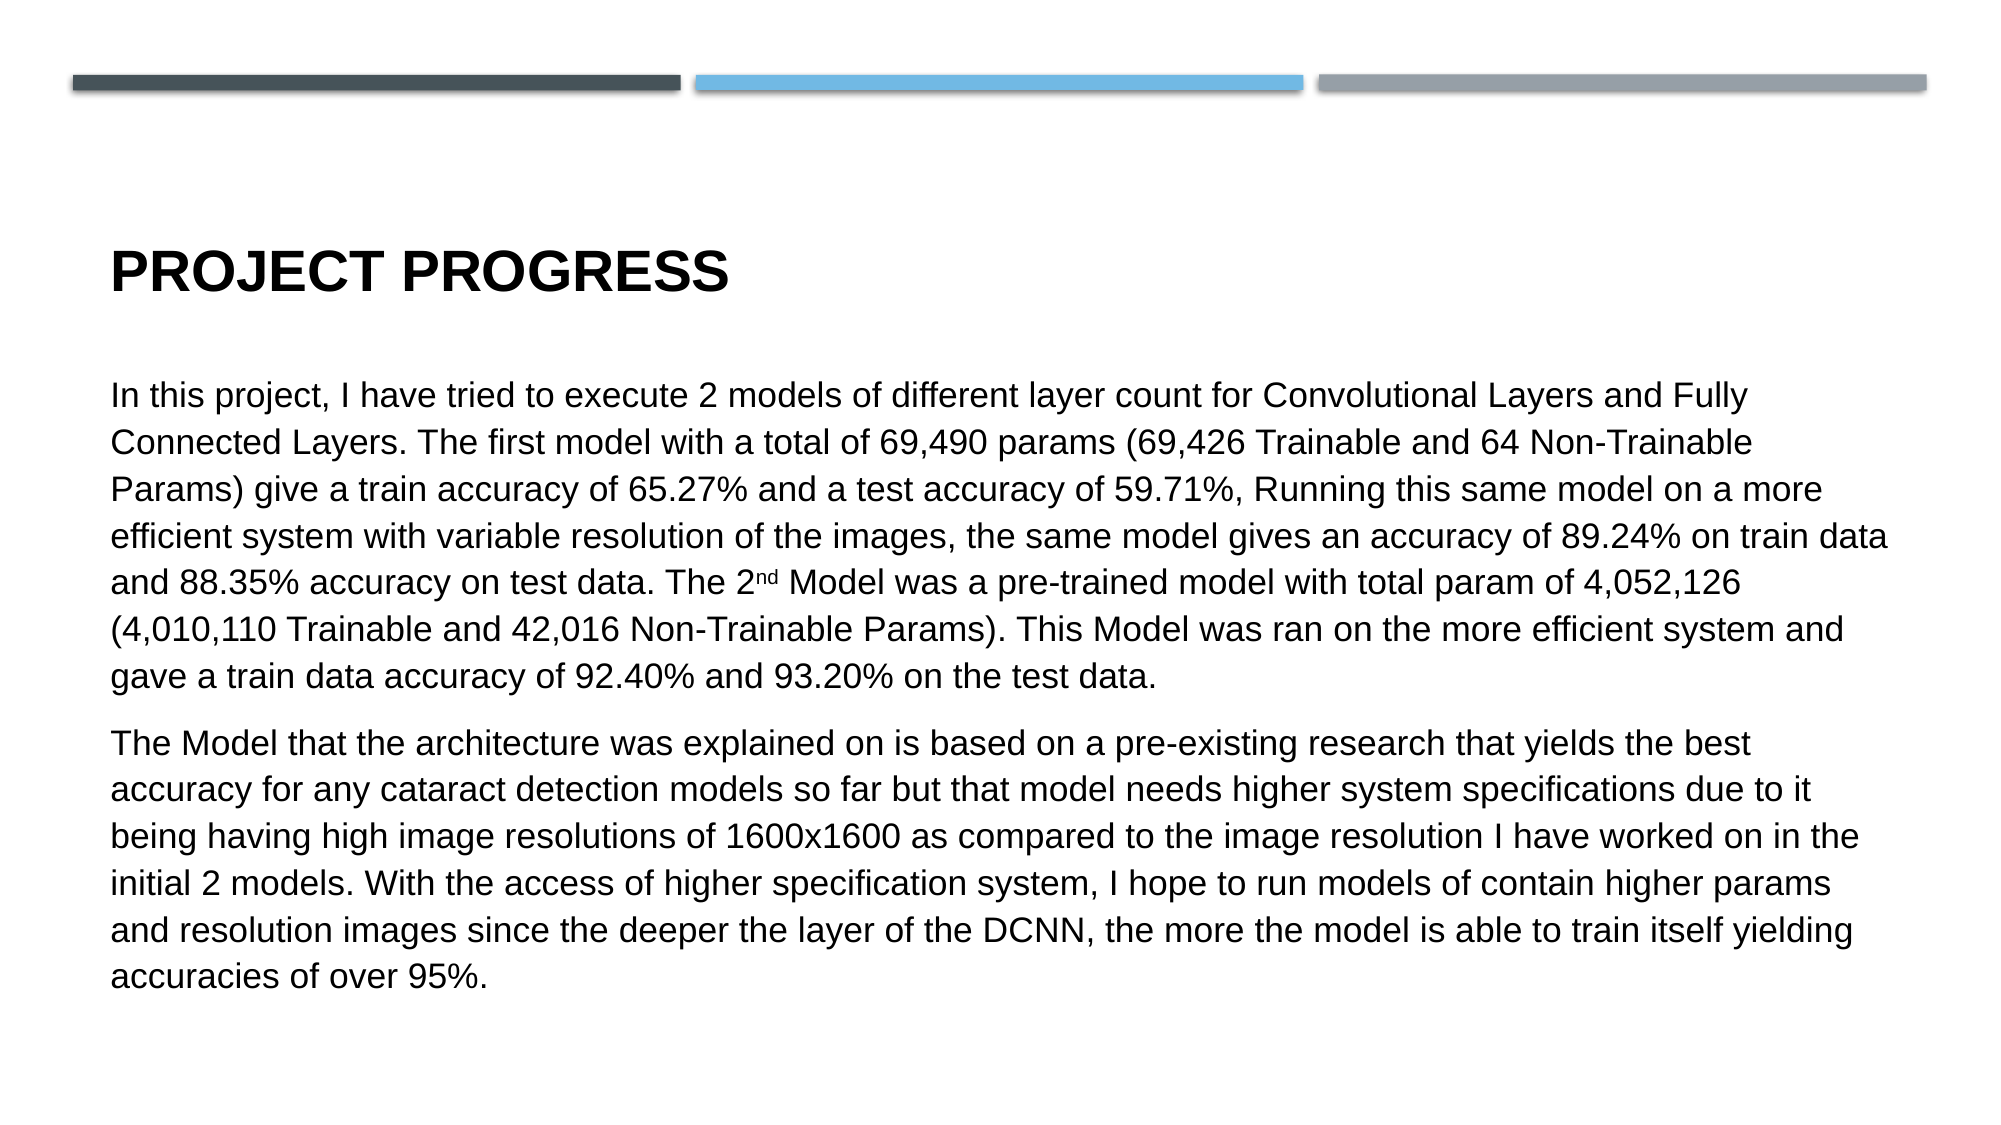

# PROJECT PROGRESS
In this project, I have tried to execute 2 models of different layer count for Convolutional Layers and Fully Connected Layers. The first model with a total of 69,490 params (69,426 Trainable and 64 Non-Trainable Params) give a train accuracy of 65.27% and a test accuracy of 59.71%, Running this same model on a more efficient system with variable resolution of the images, the same model gives an accuracy of 89.24% on train data and 88.35% accuracy on test data. The 2nd Model was a pre-trained model with total param of 4,052,126 (4,010,110 Trainable and 42,016 Non-Trainable Params). This Model was ran on the more efficient system and gave a train data accuracy of 92.40% and 93.20% on the test data.
The Model that the architecture was explained on is based on a pre-existing research that yields the best accuracy for any cataract detection models so far but that model needs higher system specifications due to it being having high image resolutions of 1600x1600 as compared to the image resolution I have worked on in the initial 2 models. With the access of higher specification system, I hope to run models of contain higher params and resolution images since the deeper the layer of the DCNN, the more the model is able to train itself yielding accuracies of over 95%.